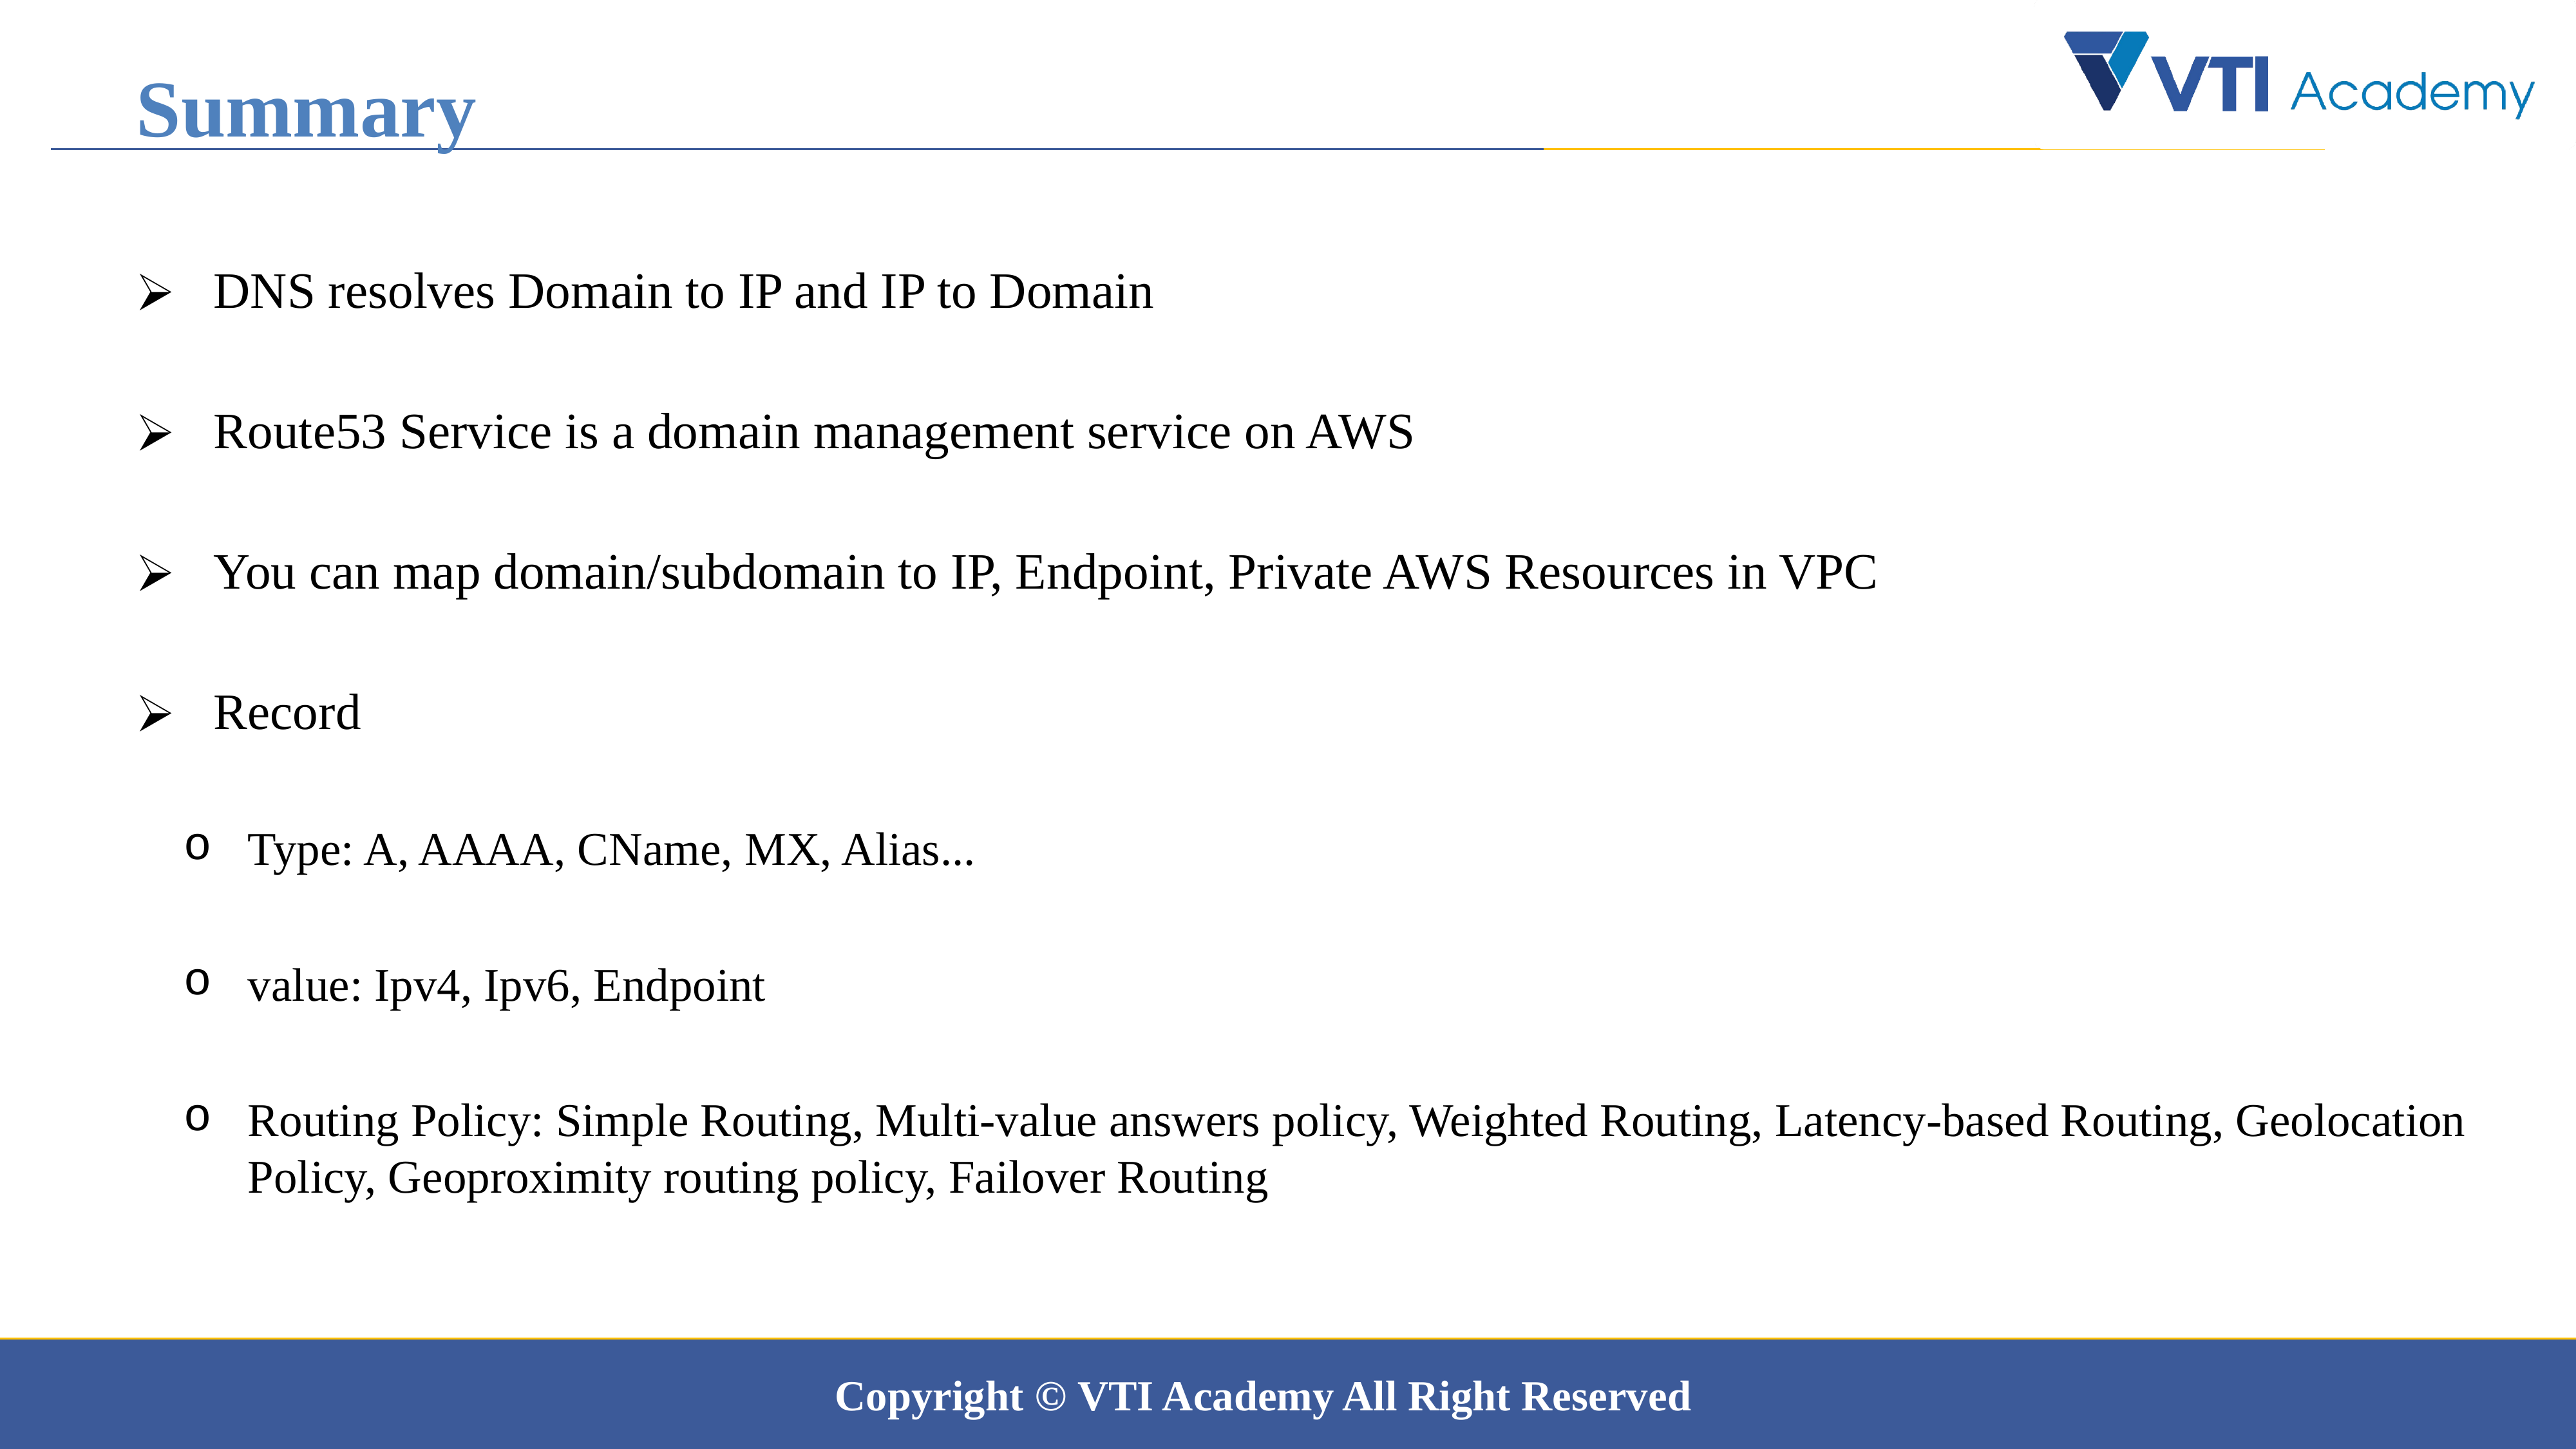

Summary
 DNS resolves Domain to IP and IP to Domain
 Route53 Service is a domain management service on AWS
 You can map domain/subdomain to IP, Endpoint, Private AWS Resources in VPC
 Record
Type: A, AAAA, CName, MX, Alias...
value: Ipv4, Ipv6, Endpoint
Routing Policy: Simple Routing, Multi-value answers policy, Weighted Routing, Latency-based Routing, Geolocation Policy, Geoproximity routing policy, Failover Routing